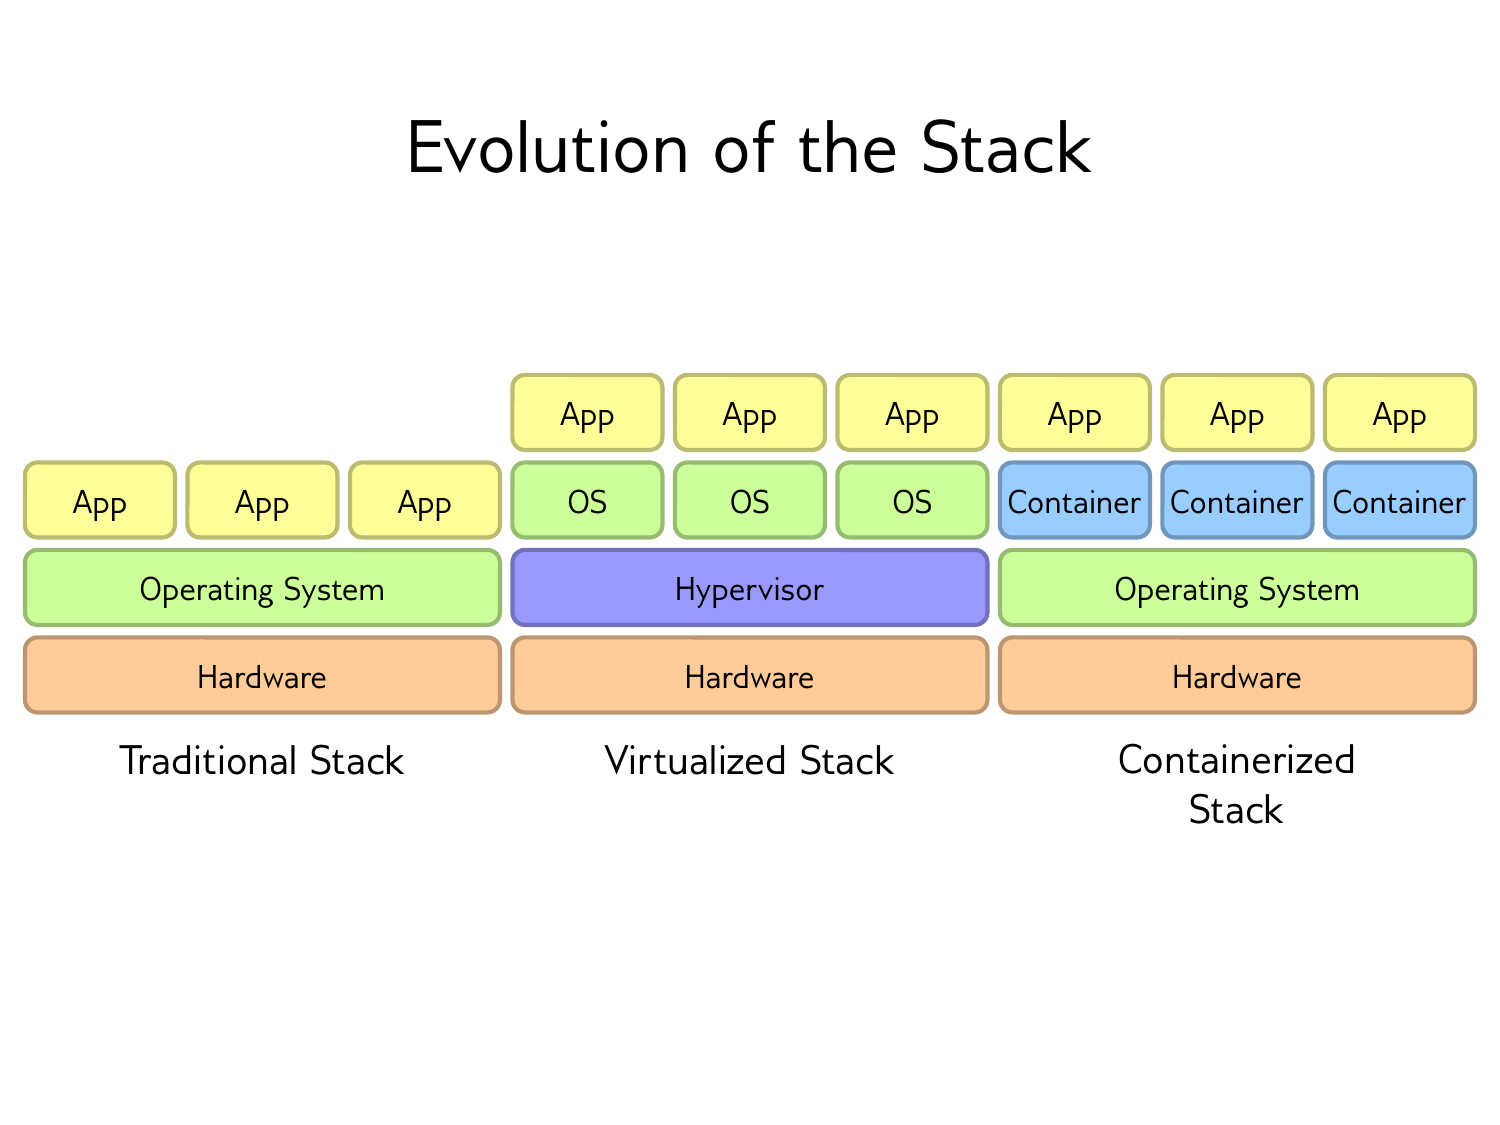

Evolution of the Stack
App
App
App
OS
OS
OS
Hypervisor
Hardware
Virtualized Stack
App
App
App
Container
Container
Container
Operating System
Hardware
Containerized Stack
App
App
App
Operating System
Hardware
Traditional Stack